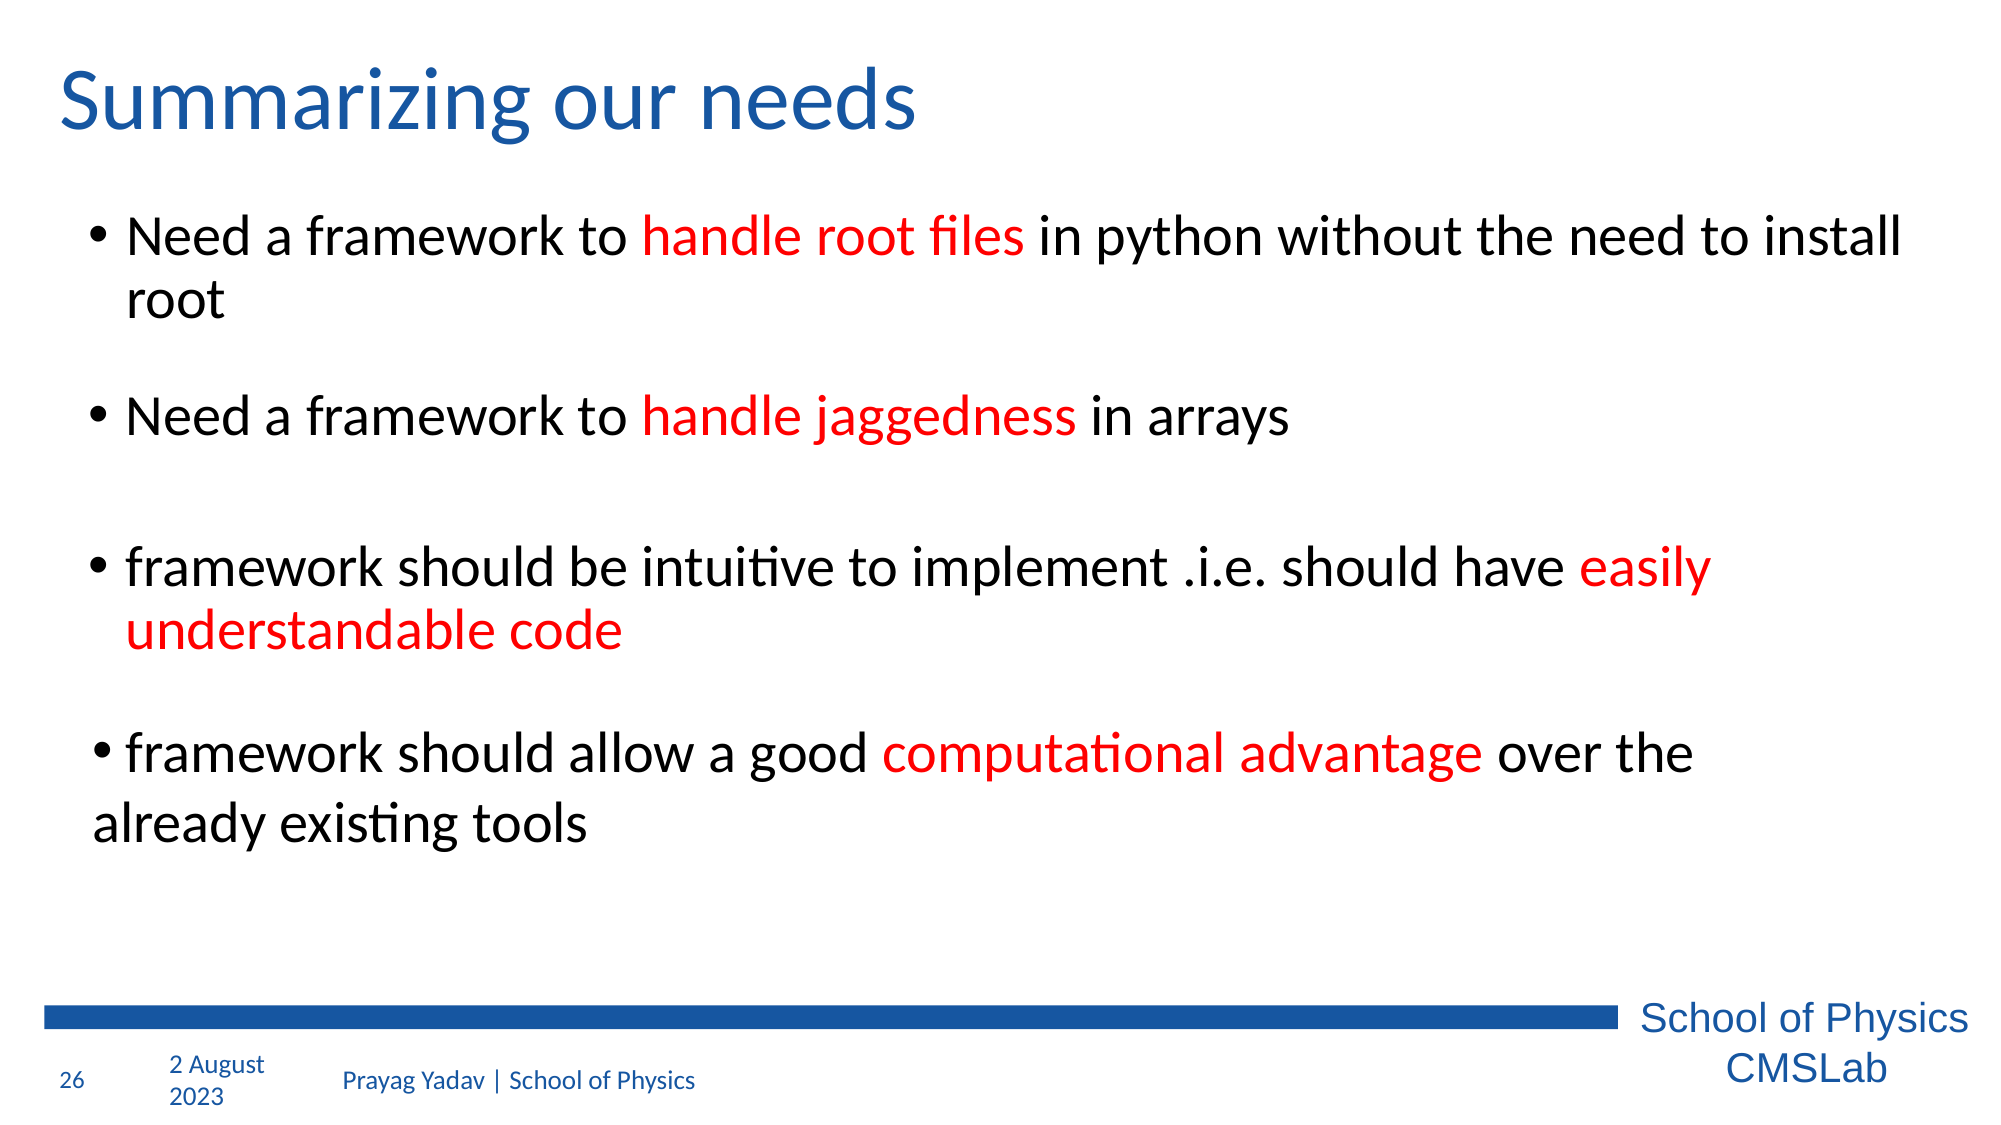

# Summarizing our needs
Need a framework to handle root files in python without the need to install root
Need a framework to handle jaggedness in arrays

framework should be intuitive to implement .i.e. should have easily understandable code
 framework should allow a good computational advantage over the already existing tools
26
2 August 2023
Prayag Yadav | School of Physics